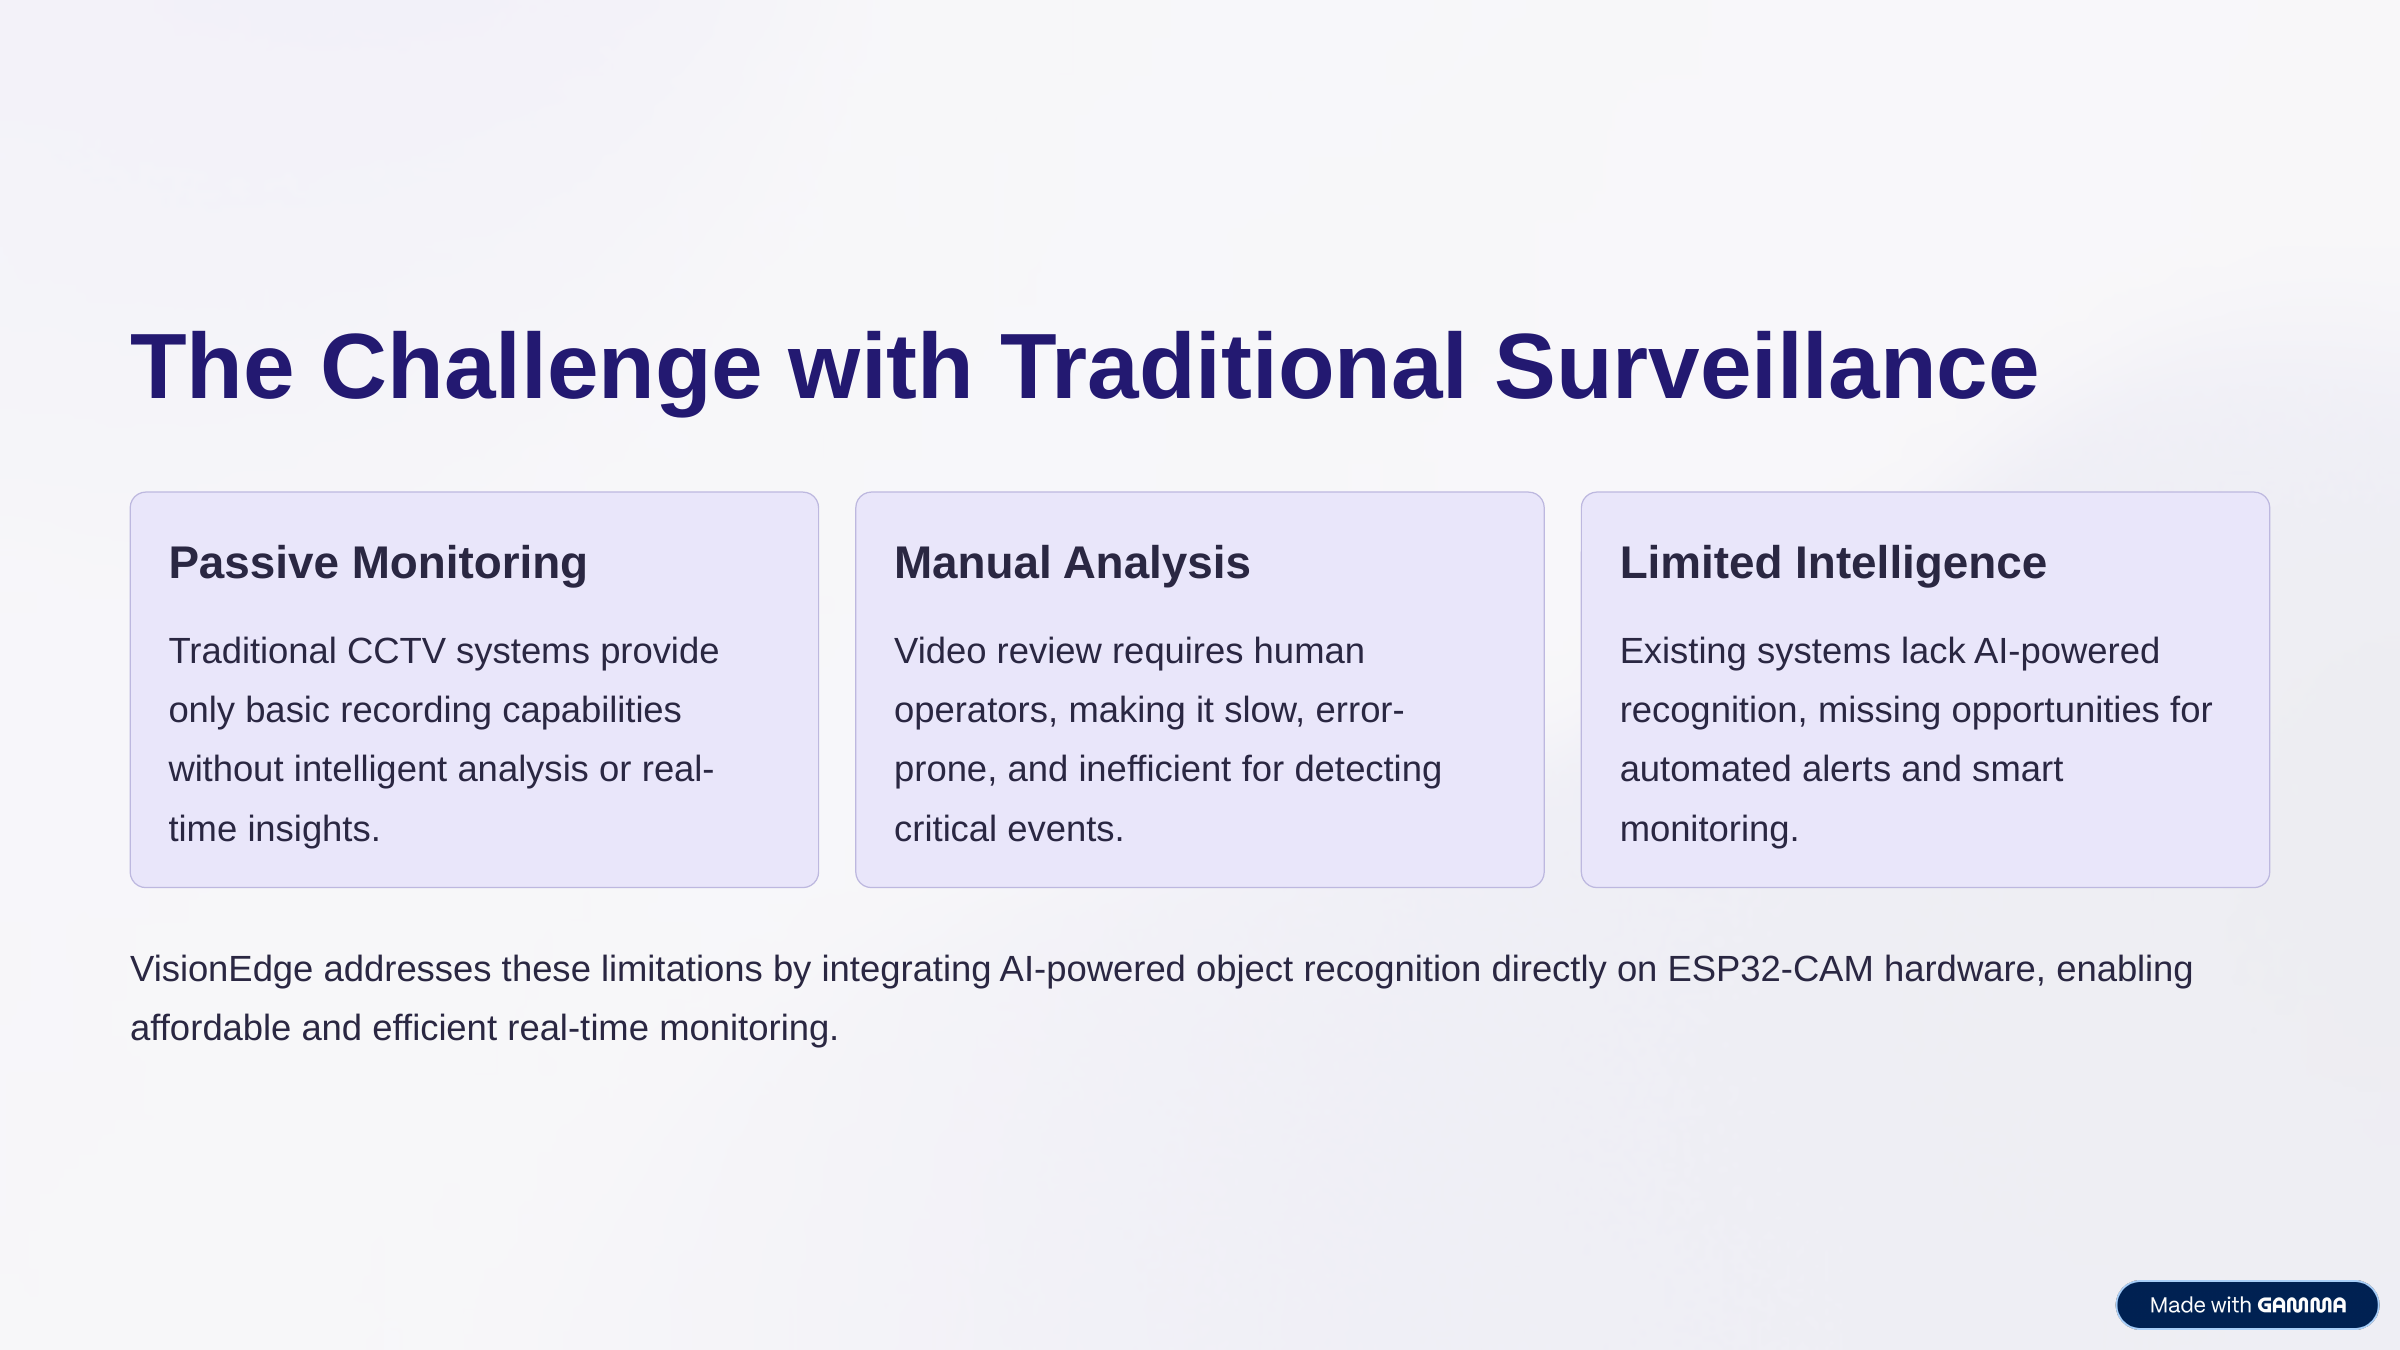

The Challenge with Traditional Surveillance

Passive Monitoring
Manual Analysis
Limited Intelligence
Traditional CCTV systems provide only basic recording capabilities without intelligent analysis or real-time insights.
Video review requires human operators, making it slow, error-prone, and inefficient for detecting critical events.
Existing systems lack AI-powered recognition, missing opportunities for automated alerts and smart monitoring.
VisionEdge addresses these limitations by integrating AI-powered object recognition directly on ESP32-CAM hardware, enabling affordable and efficient real-time monitoring.